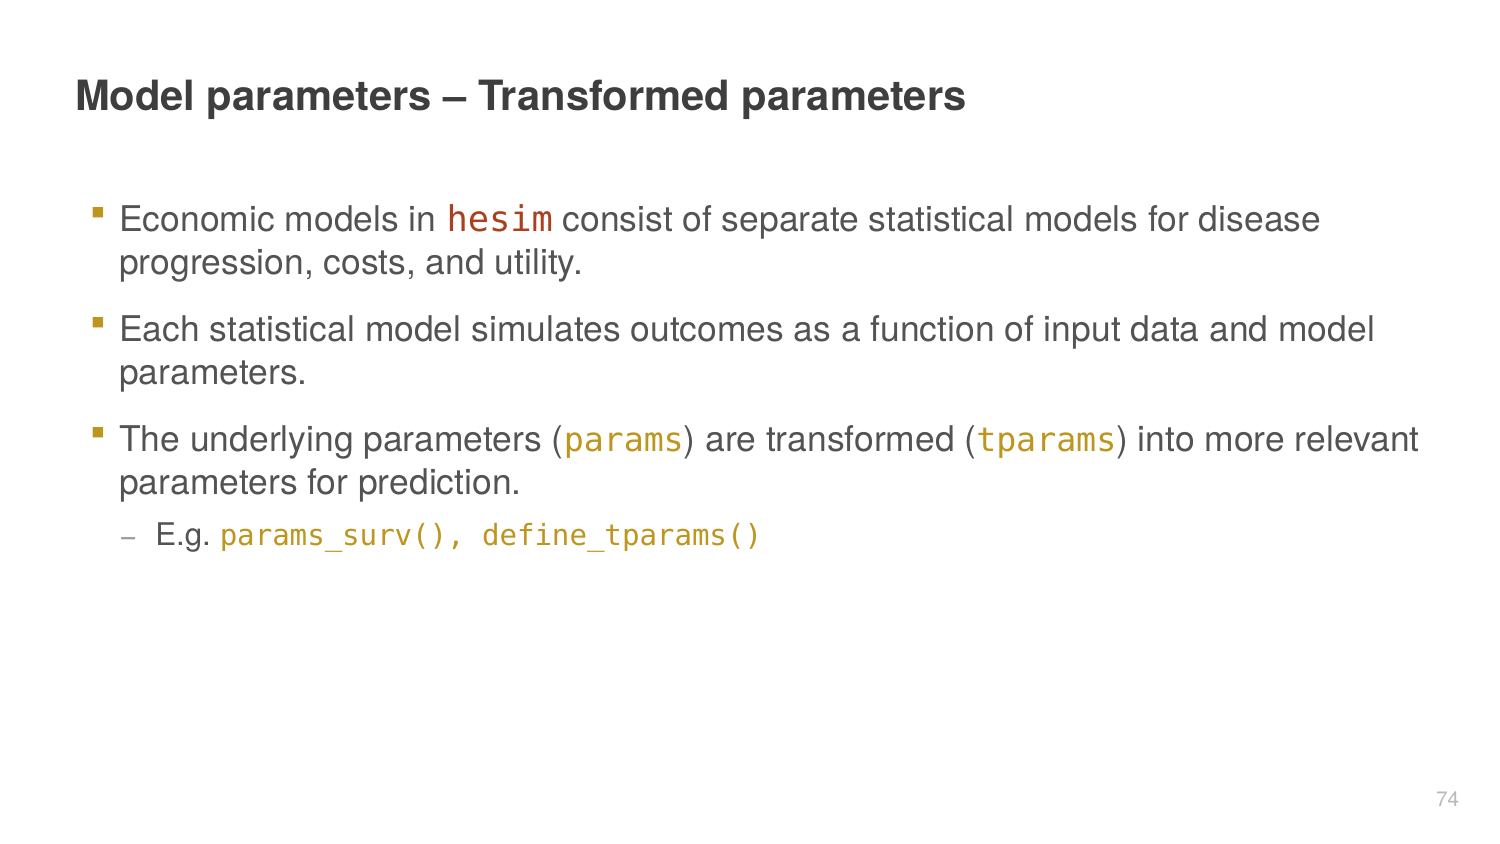

# Model parameters – Transformed parameters
Economic models in hesim consist of separate statistical models for disease progression, costs, and utility.
Each statistical model simulates outcomes as a function of input data and model parameters.
The underlying parameters (params) are transformed (tparams) into more relevant parameters for prediction.
E.g. params_surv(), define_tparams()

74